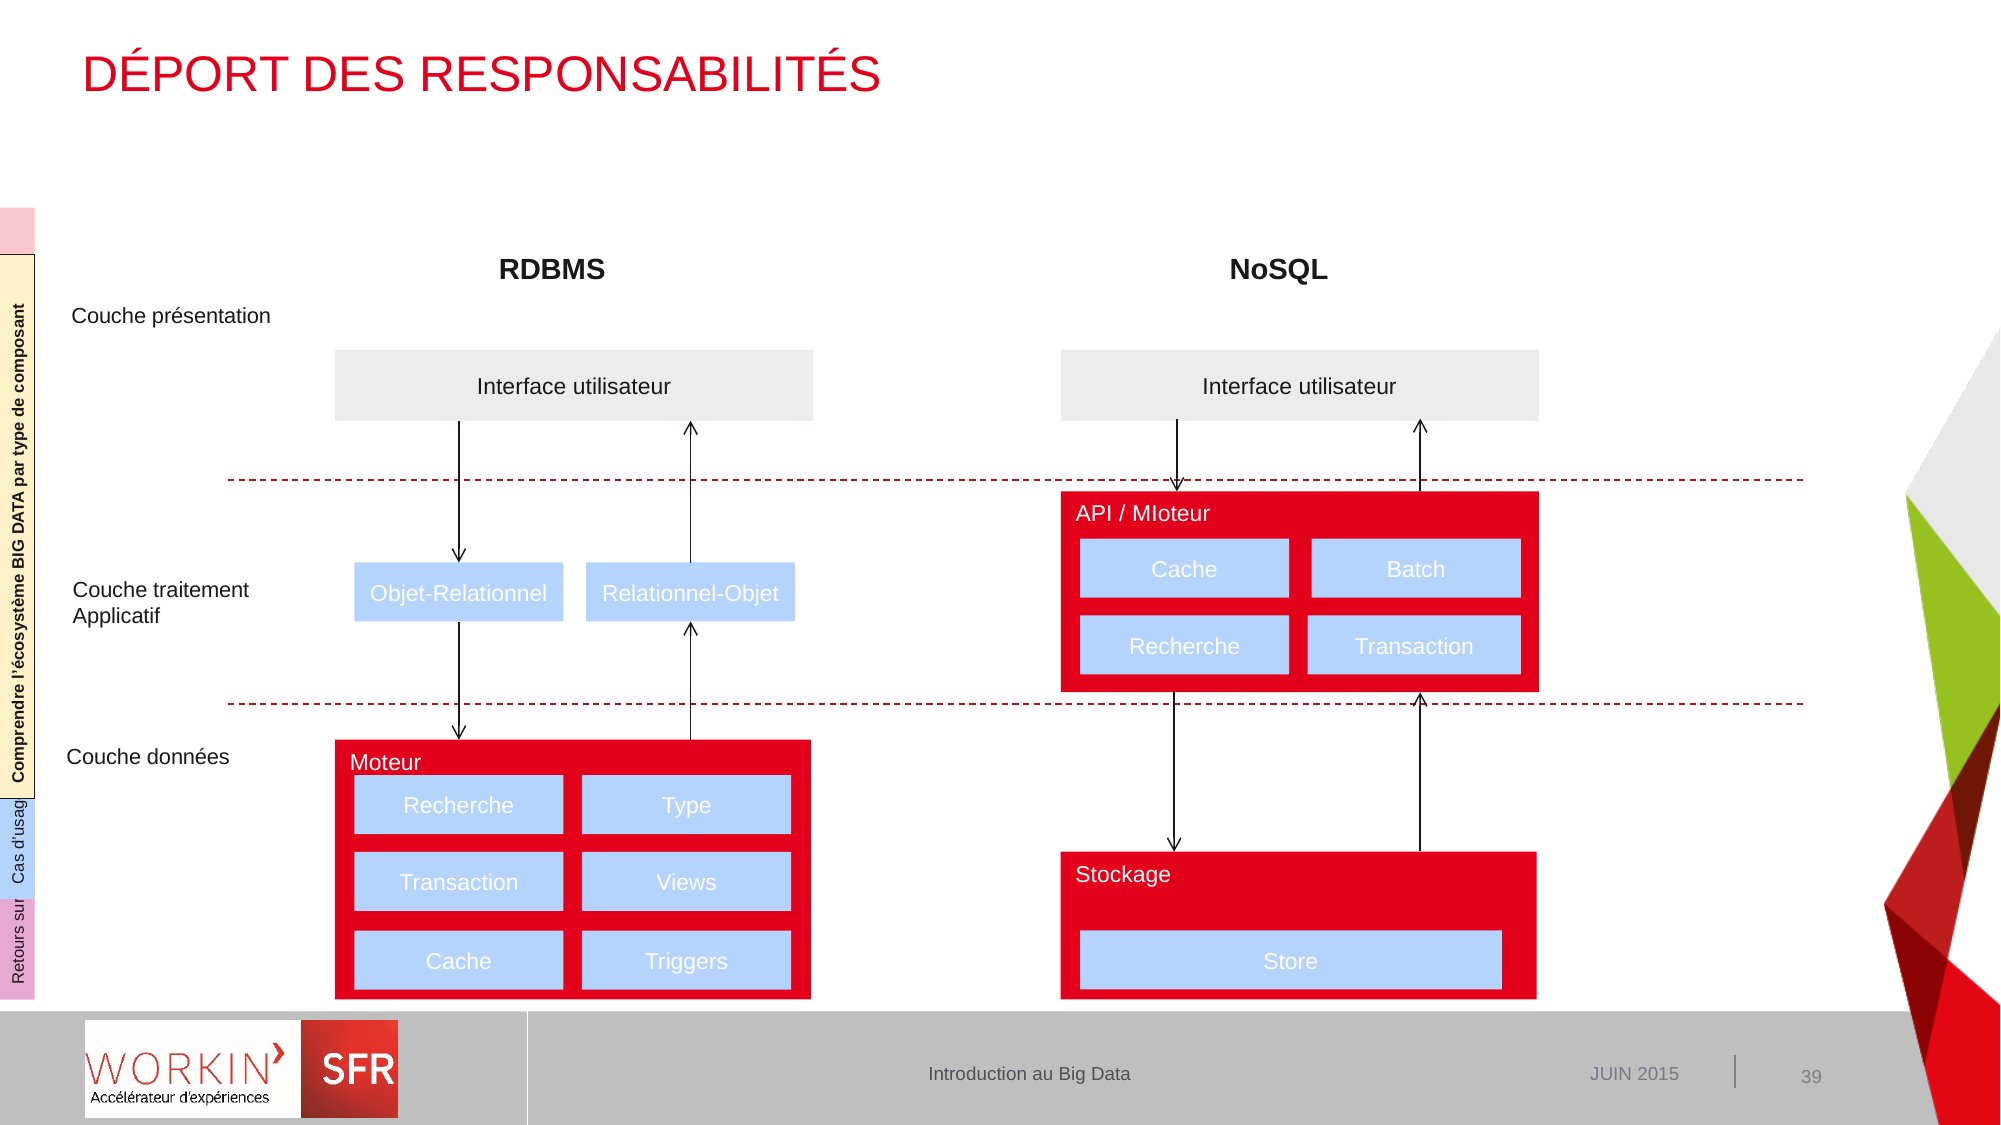

# Déport des responsabilités
Comprendre le Big Data s enjeux
Comprendre l’écosystème BIG DATA par type de composant
Cas d’usage dans le contexte SFR
Retours sur expérience dans le contexte SFR
NoSQL
RDBMS
Couche présentation
Interface utilisateur
Interface utilisateur
API / MIoteur
Cache
Batch
Objet-Relationnel
Relationnel-Objet
Couche traitement
Applicatif
Recherche
Transaction
Couche données
Moteur
Recherche
Type
Stockage
Transaction
Views
Store
Cache
Triggers
JUIN 2015
39